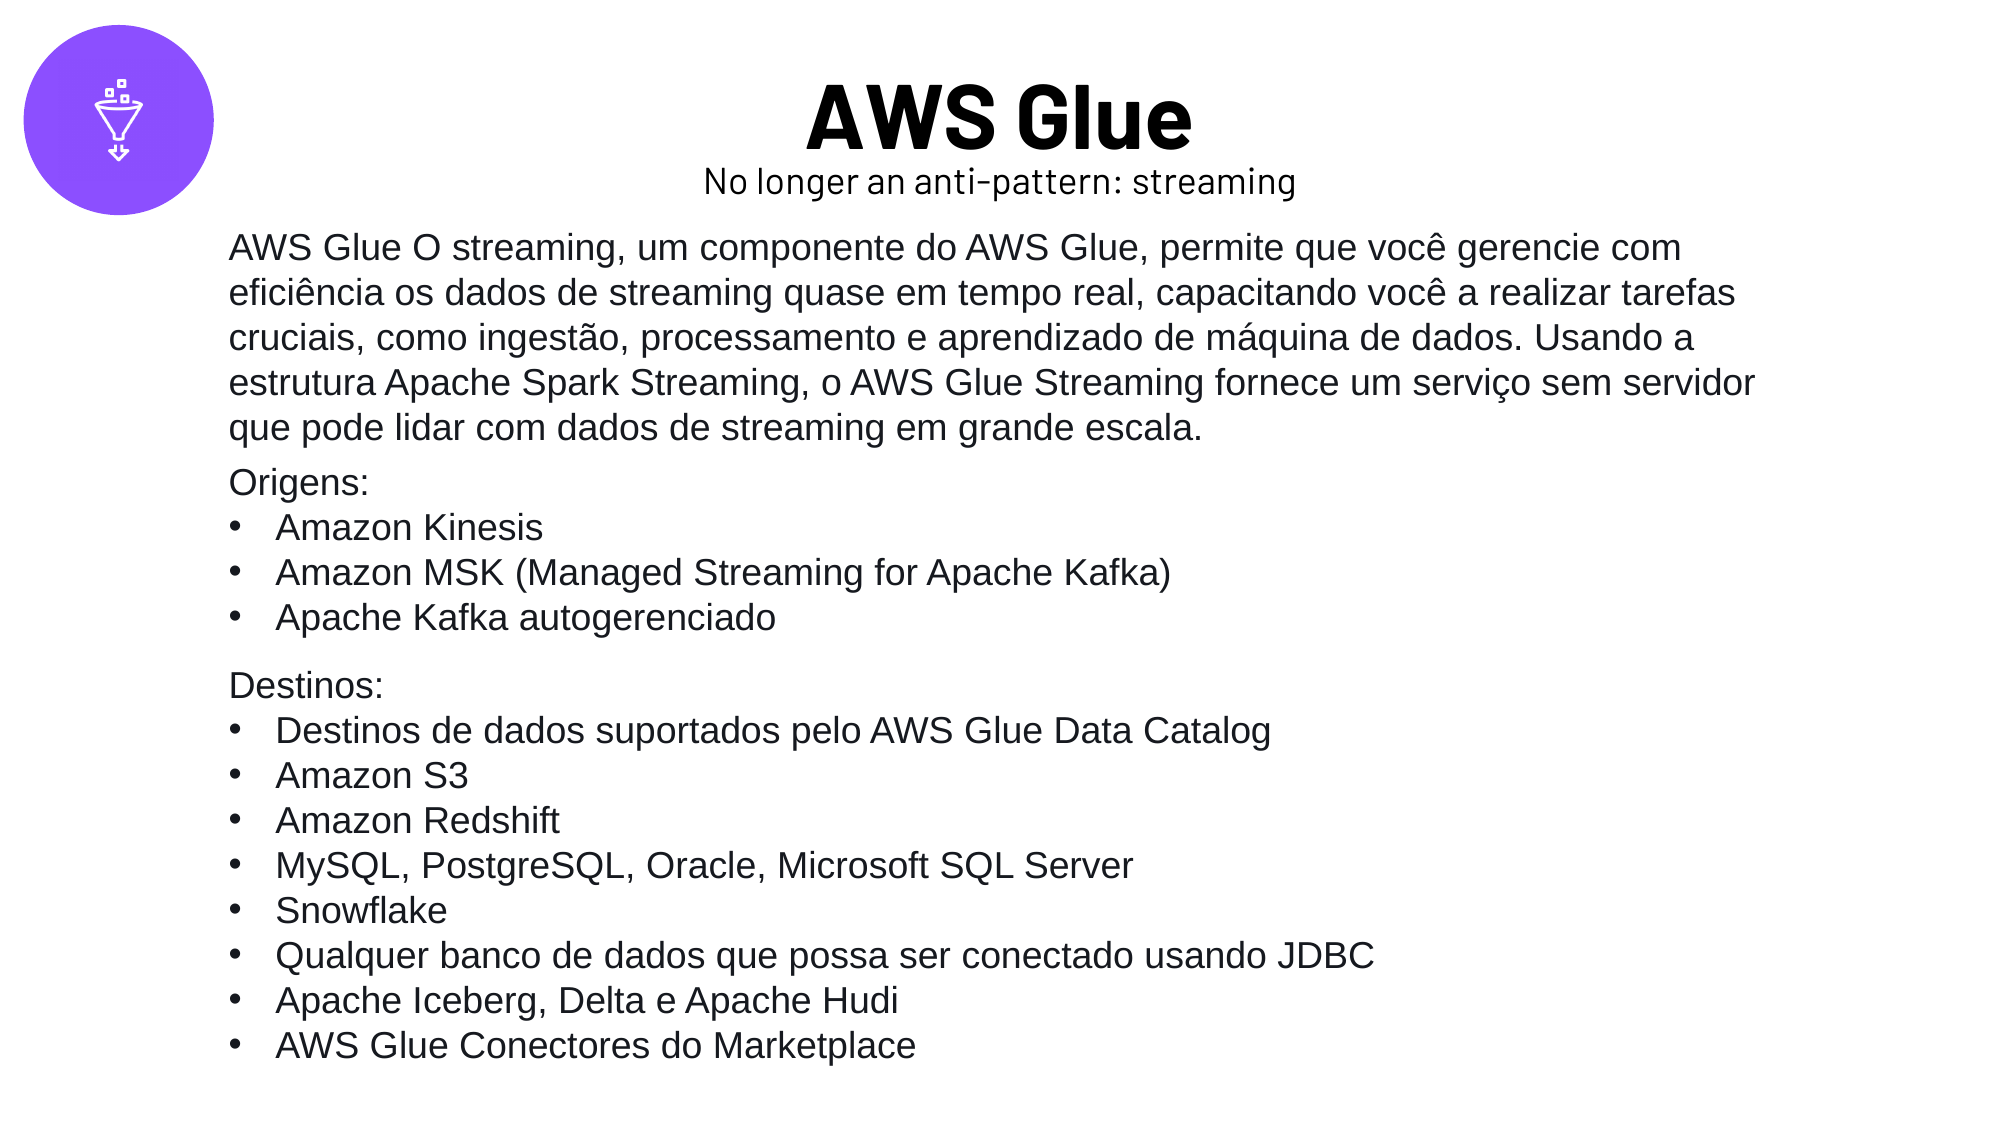

# AWS Glue

No longer an anti-pattern: streaming
AWS Glue O streaming, um componente do AWS Glue, permite que você gerencie com eficiência os dados de streaming quase em tempo real, capacitando você a realizar tarefas cruciais, como ingestão, processamento e aprendizado de máquina de dados. Usando a estrutura Apache Spark Streaming, o AWS Glue Streaming fornece um serviço sem servidor que pode lidar com dados de streaming em grande escala.
Origens:
Amazon Kinesis
Amazon MSK (Managed Streaming for Apache Kafka)
Apache Kafka autogerenciado
Destinos:
Destinos de dados suportados pelo AWS Glue Data Catalog
Amazon S3
Amazon Redshift
MySQL, PostgreSQL, Oracle, Microsoft SQL Server
Snowflake
Qualquer banco de dados que possa ser conectado usando JDBC
Apache Iceberg, Delta e Apache Hudi
AWS Glue Conectores do Marketplace